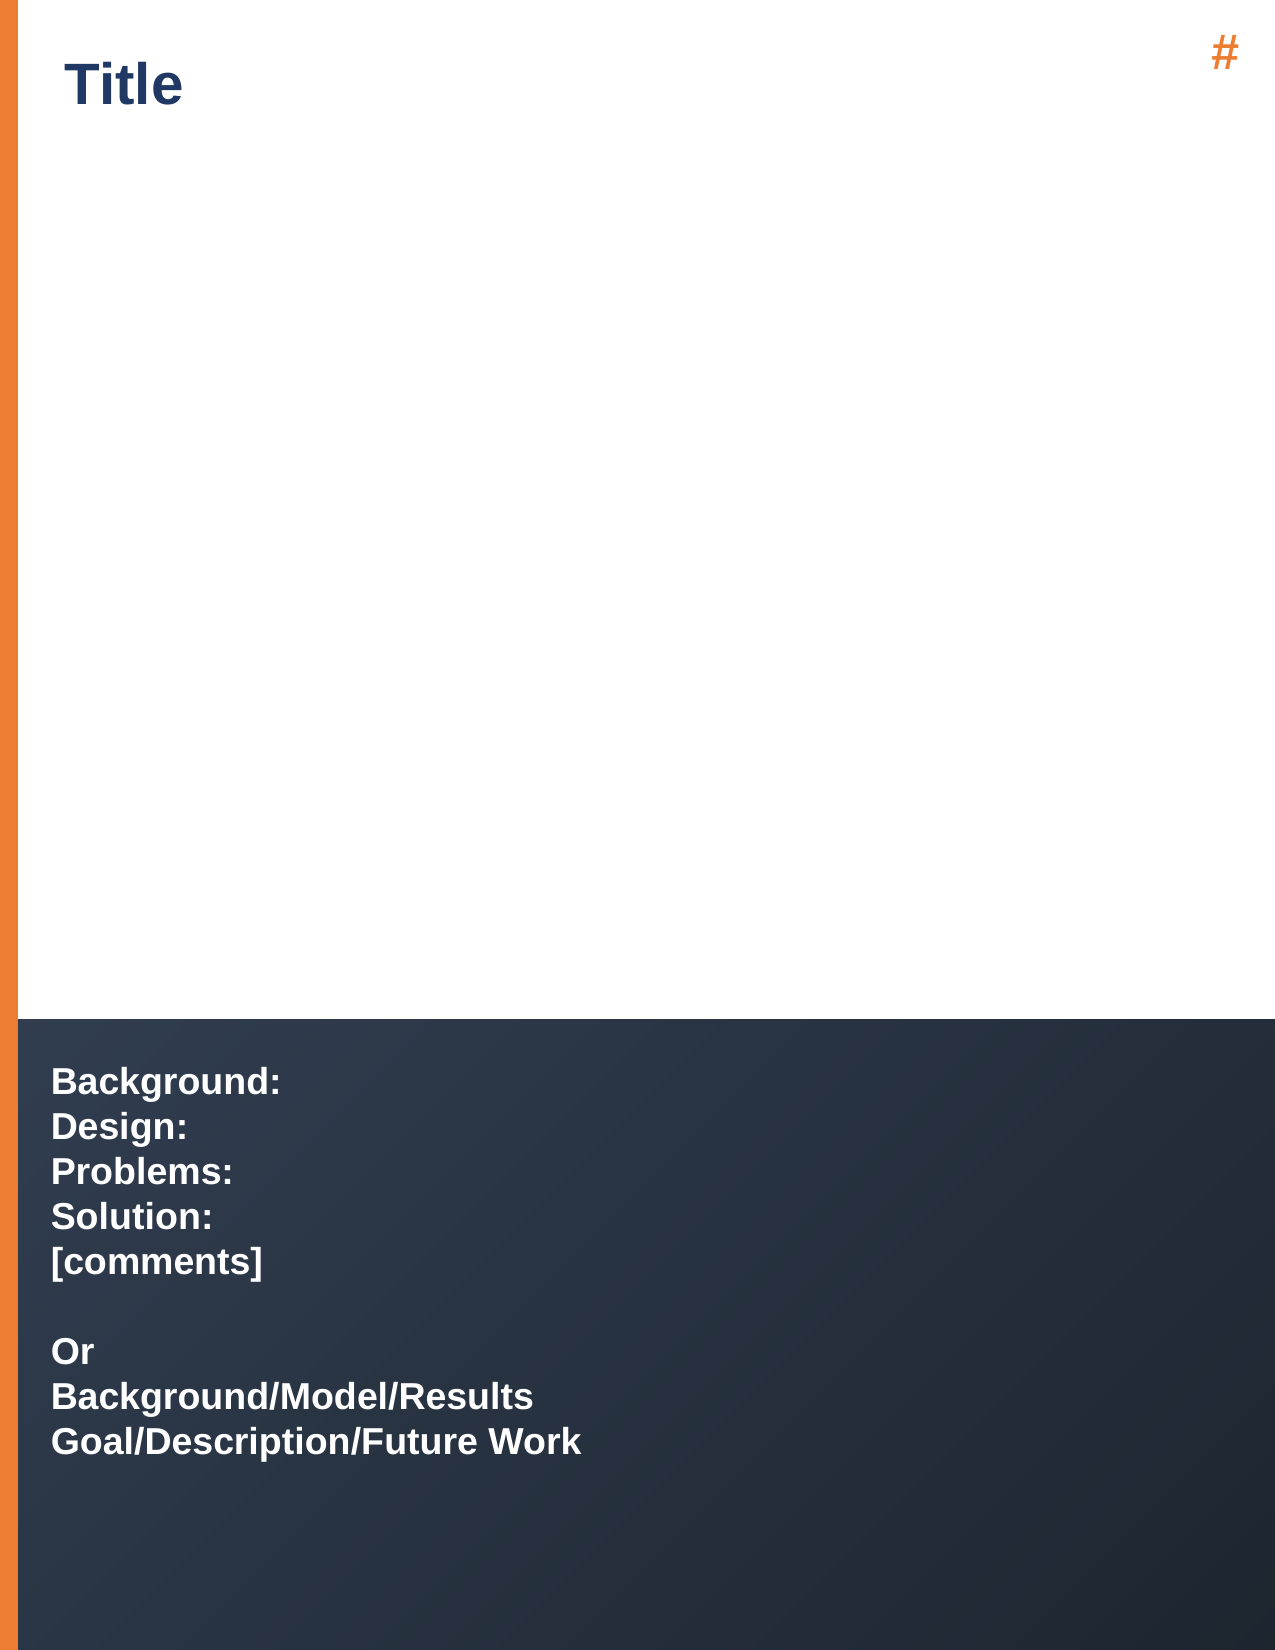

#
Title

Background:
Design:
Problems:
Solution:
[comments]

Or
Background/Model/Results
Goal/Description/Future Work